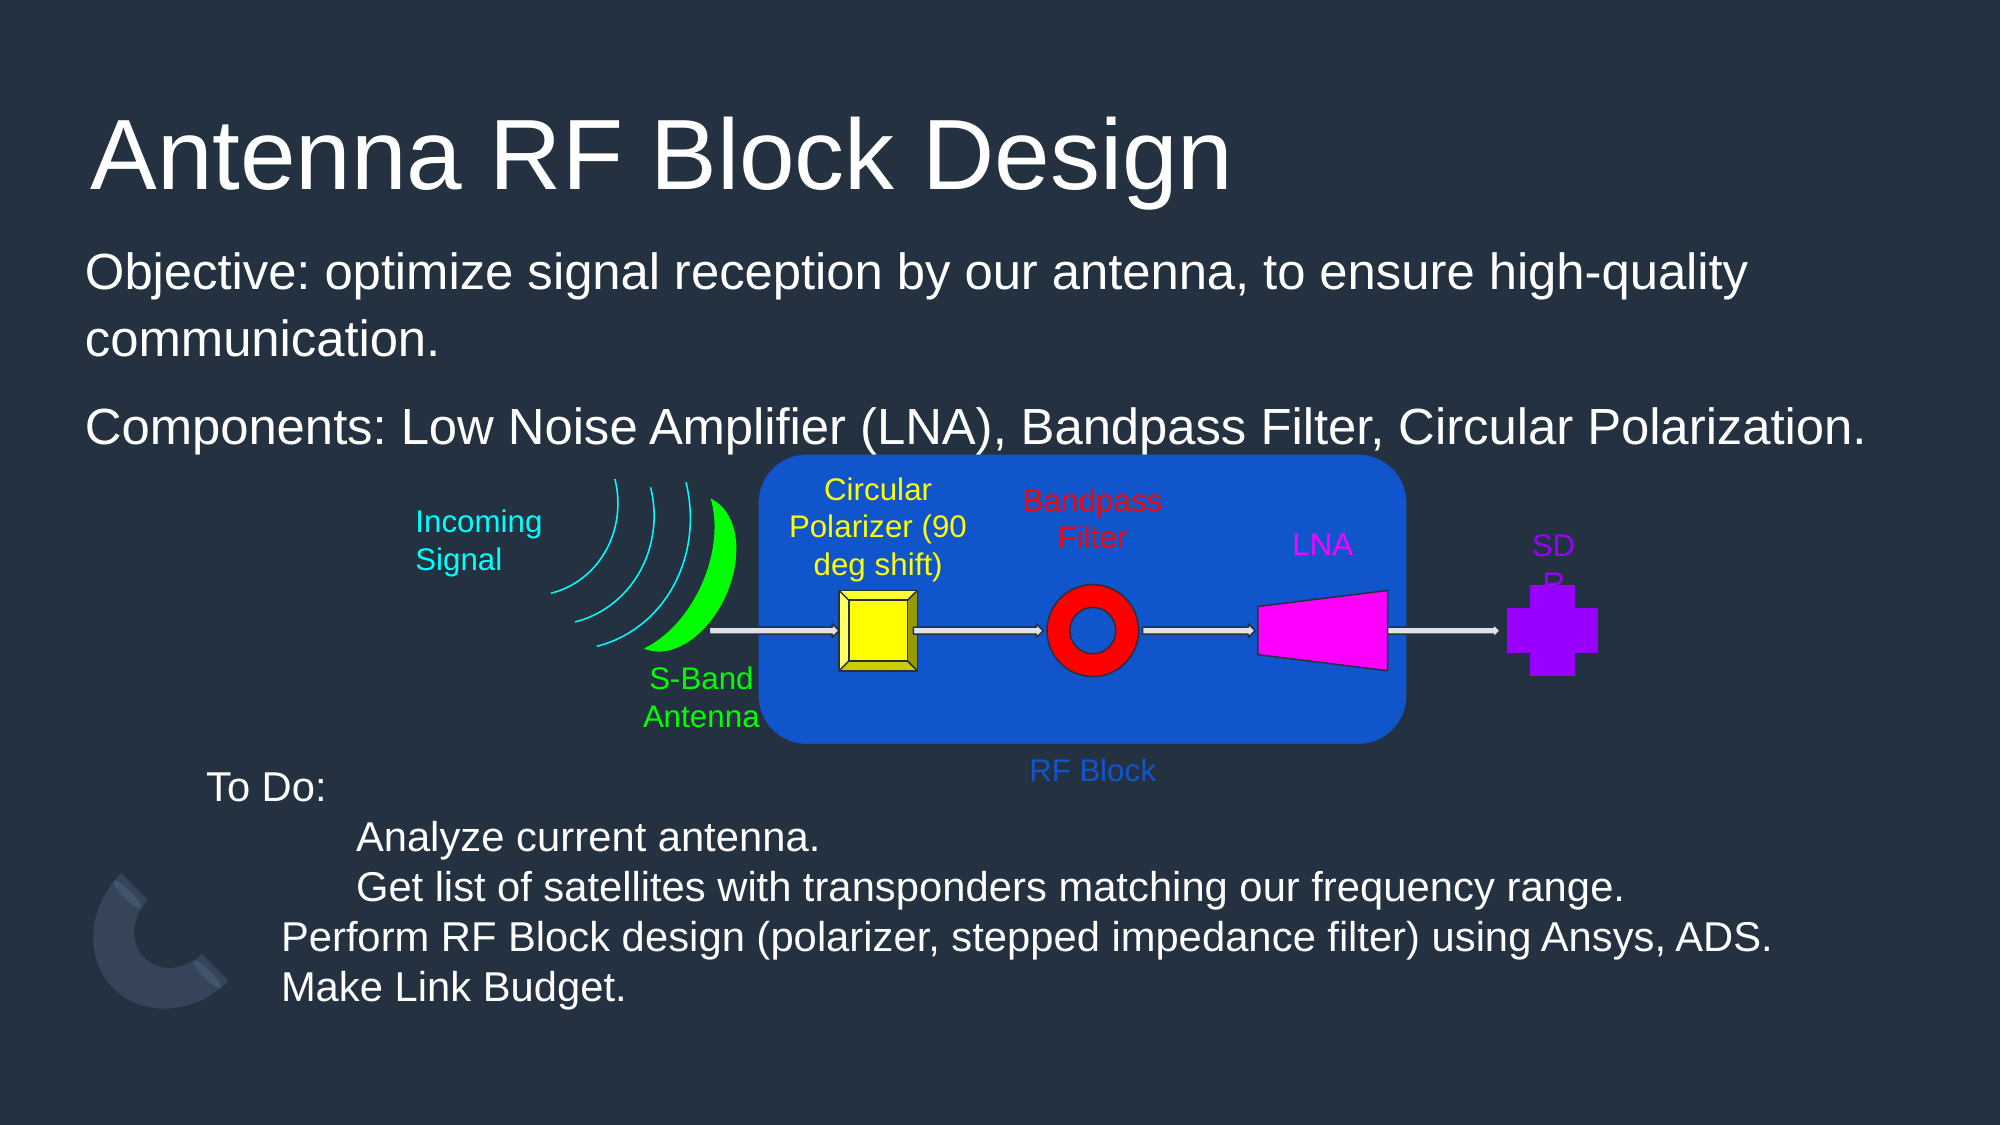

# Antenna RF Block Design
Objective: optimize signal reception by our antenna, to ensure high-quality communication.
Components: Low Noise Amplifier (LNA), Bandpass Filter, Circular Polarization.

Circular Polarizer (90 deg shift)

Bandpass Filter
Incoming Signal

LNA
SDR

S-Band Antenna
RF Block
To Do:
	Analyze current antenna.
	Get list of satellites with transponders matching our frequency range.
Perform RF Block design (polarizer, stepped impedance filter) using Ansys, ADS.
Make Link Budget.